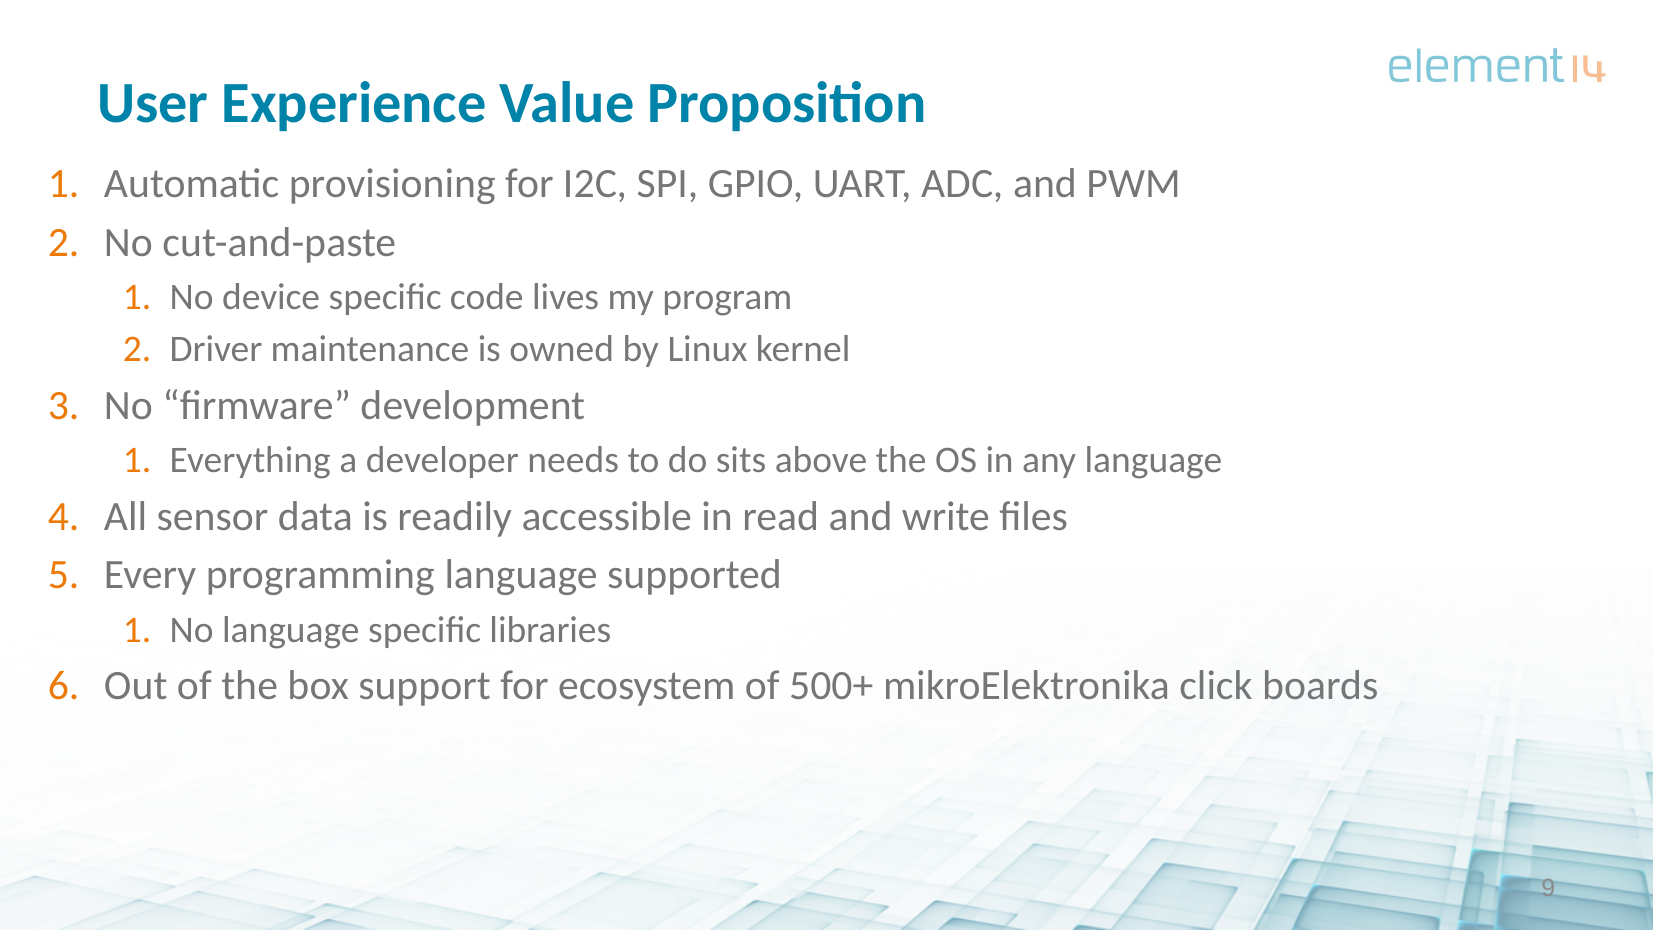

User Experience Value Proposition
Automatic provisioning for I2C, SPI, GPIO, UART, ADC, and PWM
No cut-and-paste
No device specific code lives my program
Driver maintenance is owned by Linux kernel
No “firmware” development
Everything a developer needs to do sits above the OS in any language
All sensor data is readily accessible in read and write files
Every programming language supported
No language specific libraries
Out of the box support for ecosystem of 500+ mikroElektronika click boards

9